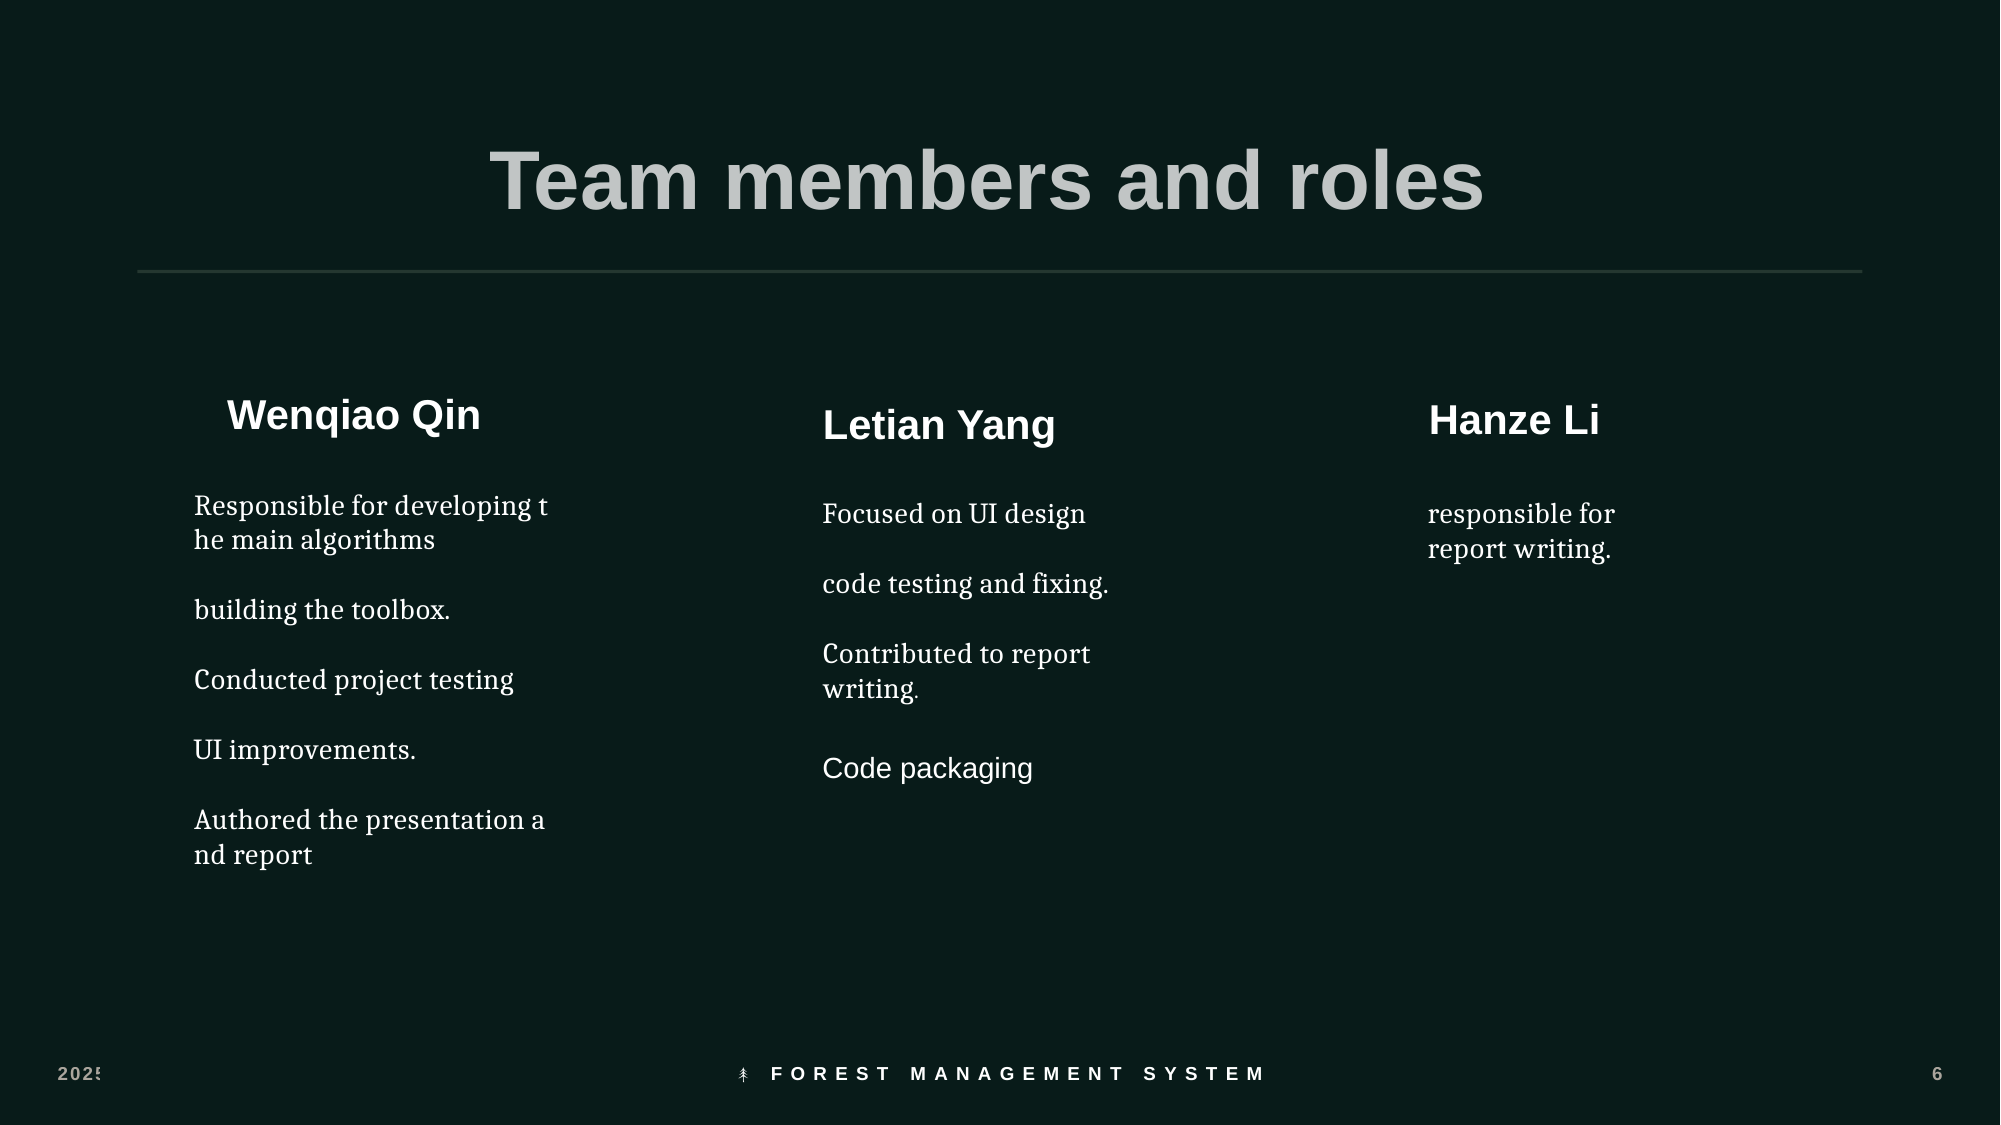

# Team members and roles
Wenqiao Qin
Letian Yang

Hanze Li

Responsible for developing the main algorithms

building the toolbox.

Conducted project testing

UI improvements.

Authored the presentation and report
Focused on UI design

code testing and fixing.

Contributed to report writing.

Code packaging
responsible for report writing.

2025
🌲 Forest Management System
6